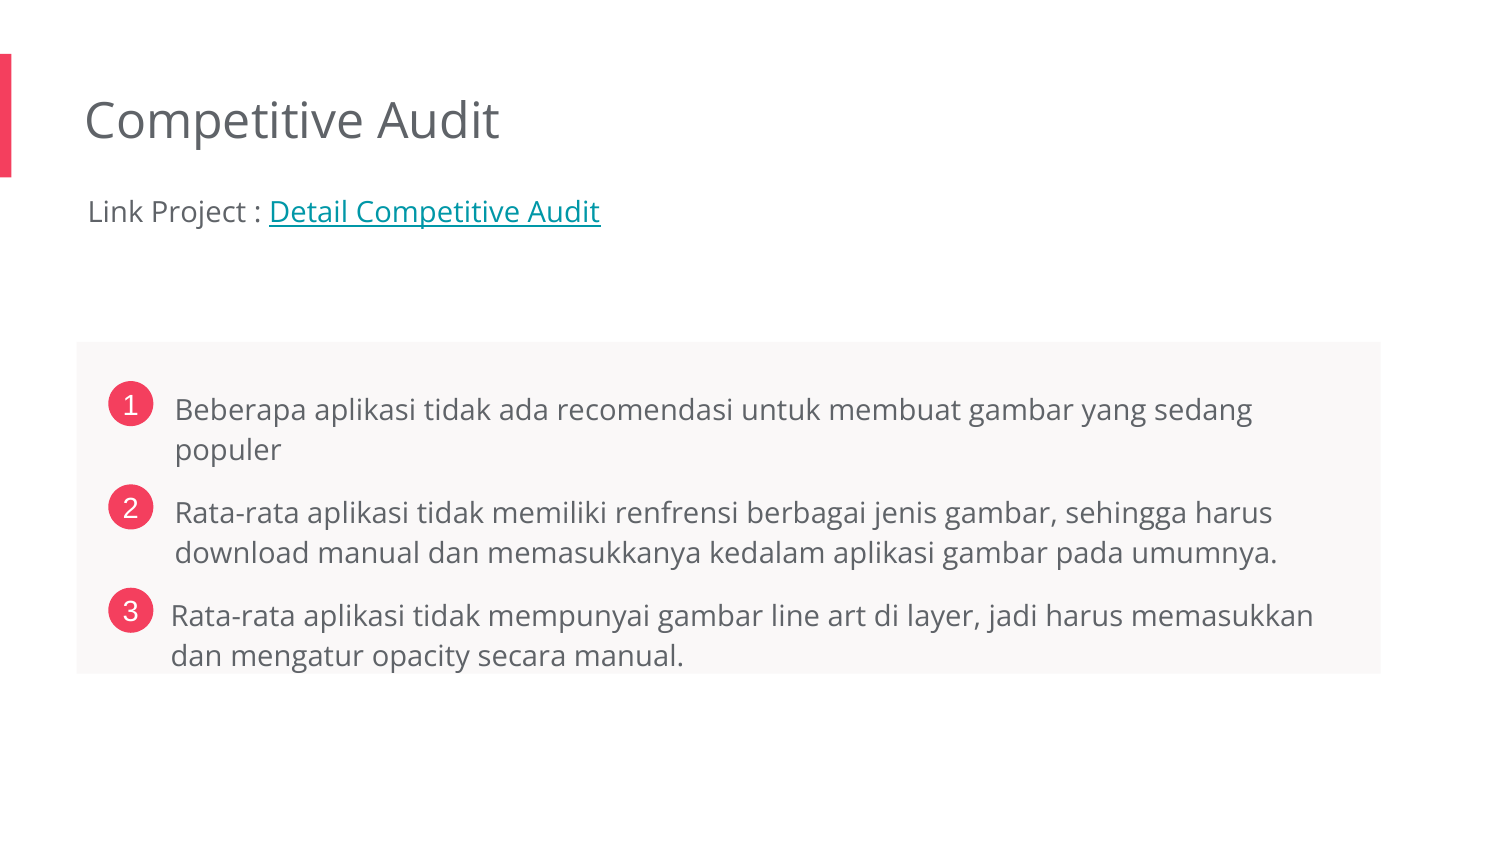

Competitive Audit
Link Project : Detail Competitive Audit

Beberapa aplikasi tidak ada recomendasi untuk membuat gambar yang sedang populer
1
Rata-rata aplikasi tidak memiliki renfrensi berbagai jenis gambar, sehingga harus download manual dan memasukkanya kedalam aplikasi gambar pada umumnya.
2
Rata-rata aplikasi tidak mempunyai gambar line art di layer, jadi harus memasukkan dan mengatur opacity secara manual.
3